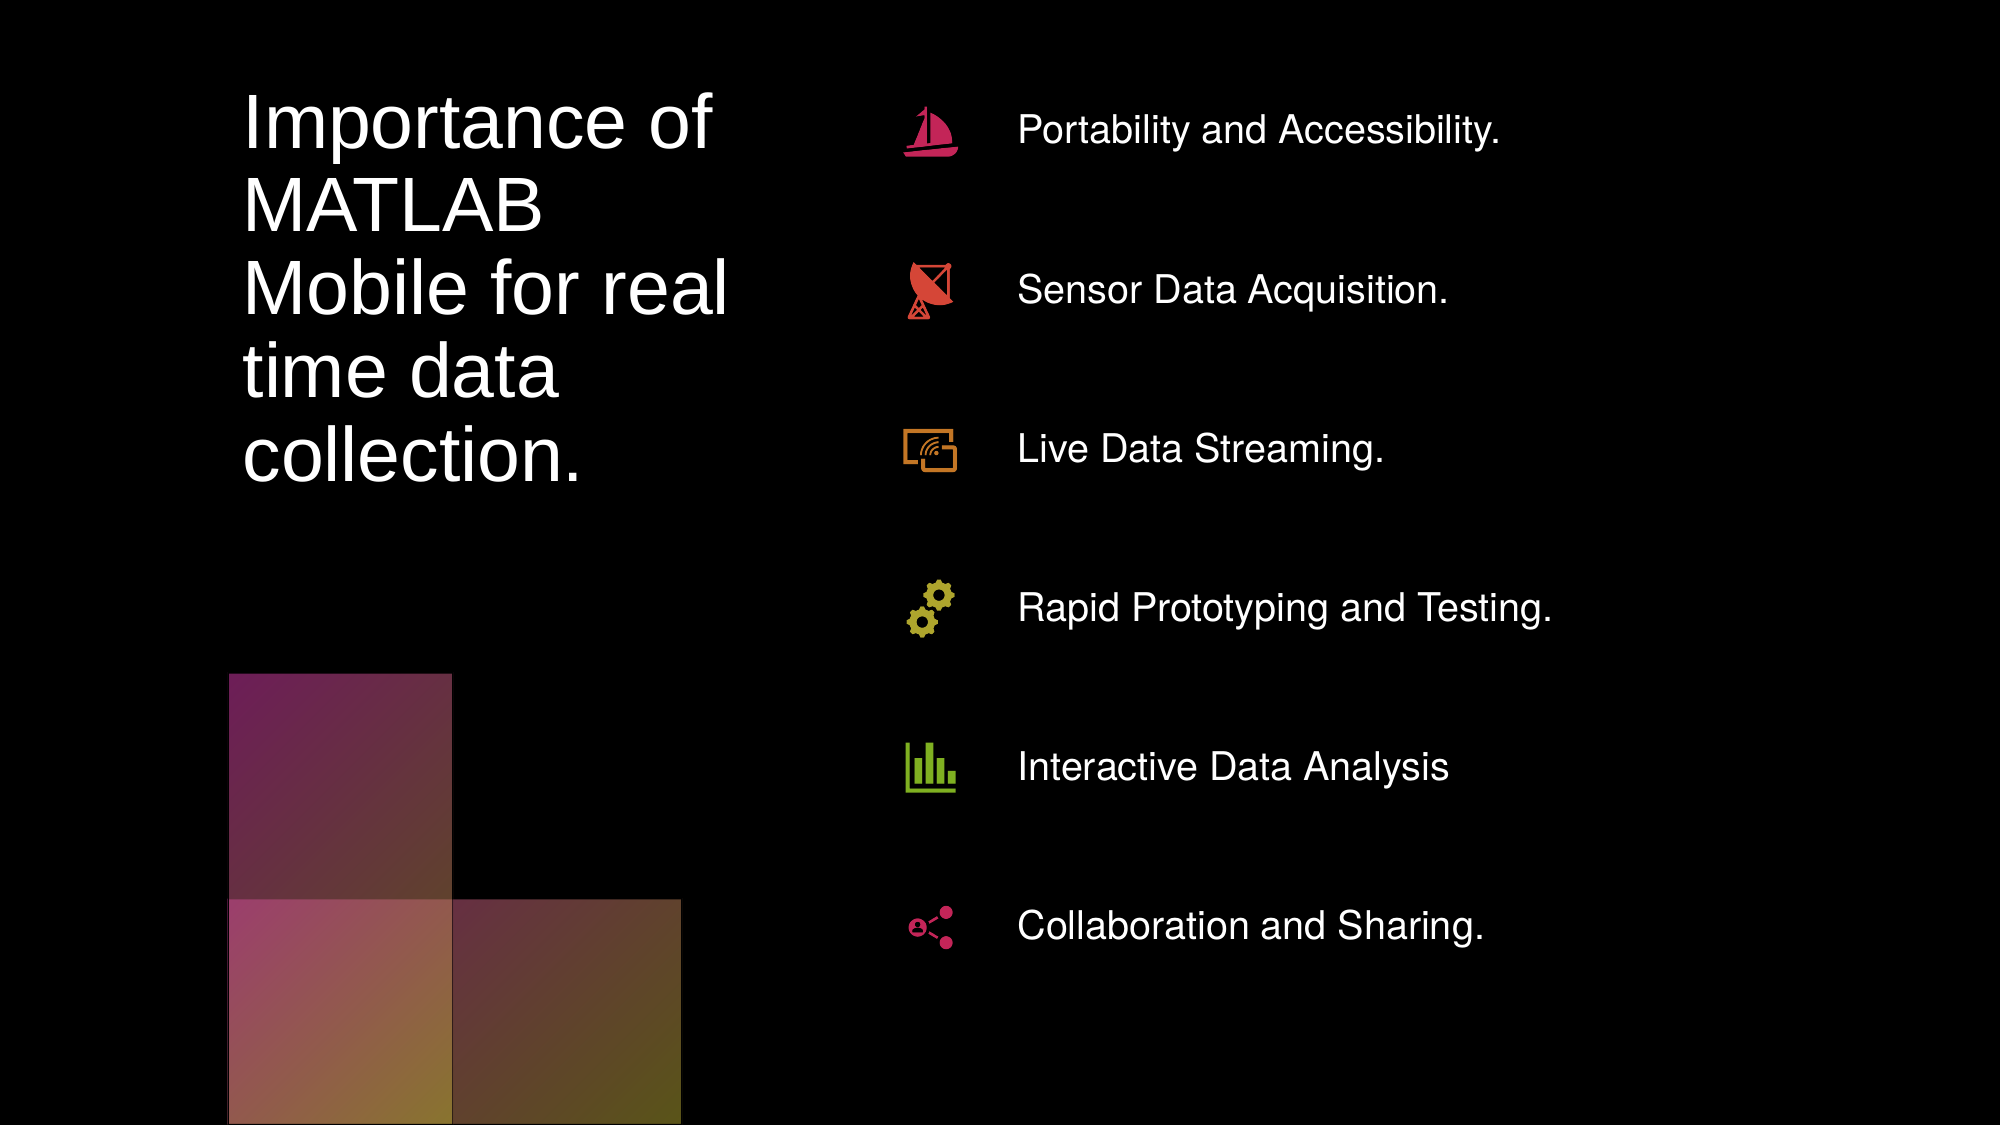

Portability and Accessibility.
Sensor Data Acquisition.
Live Data Streaming.
Rapid Prototyping and Testing.
Interactive Data Analysis
Collaboration and Sharing.
# Importance of MATLAB Mobile for real time data collection.